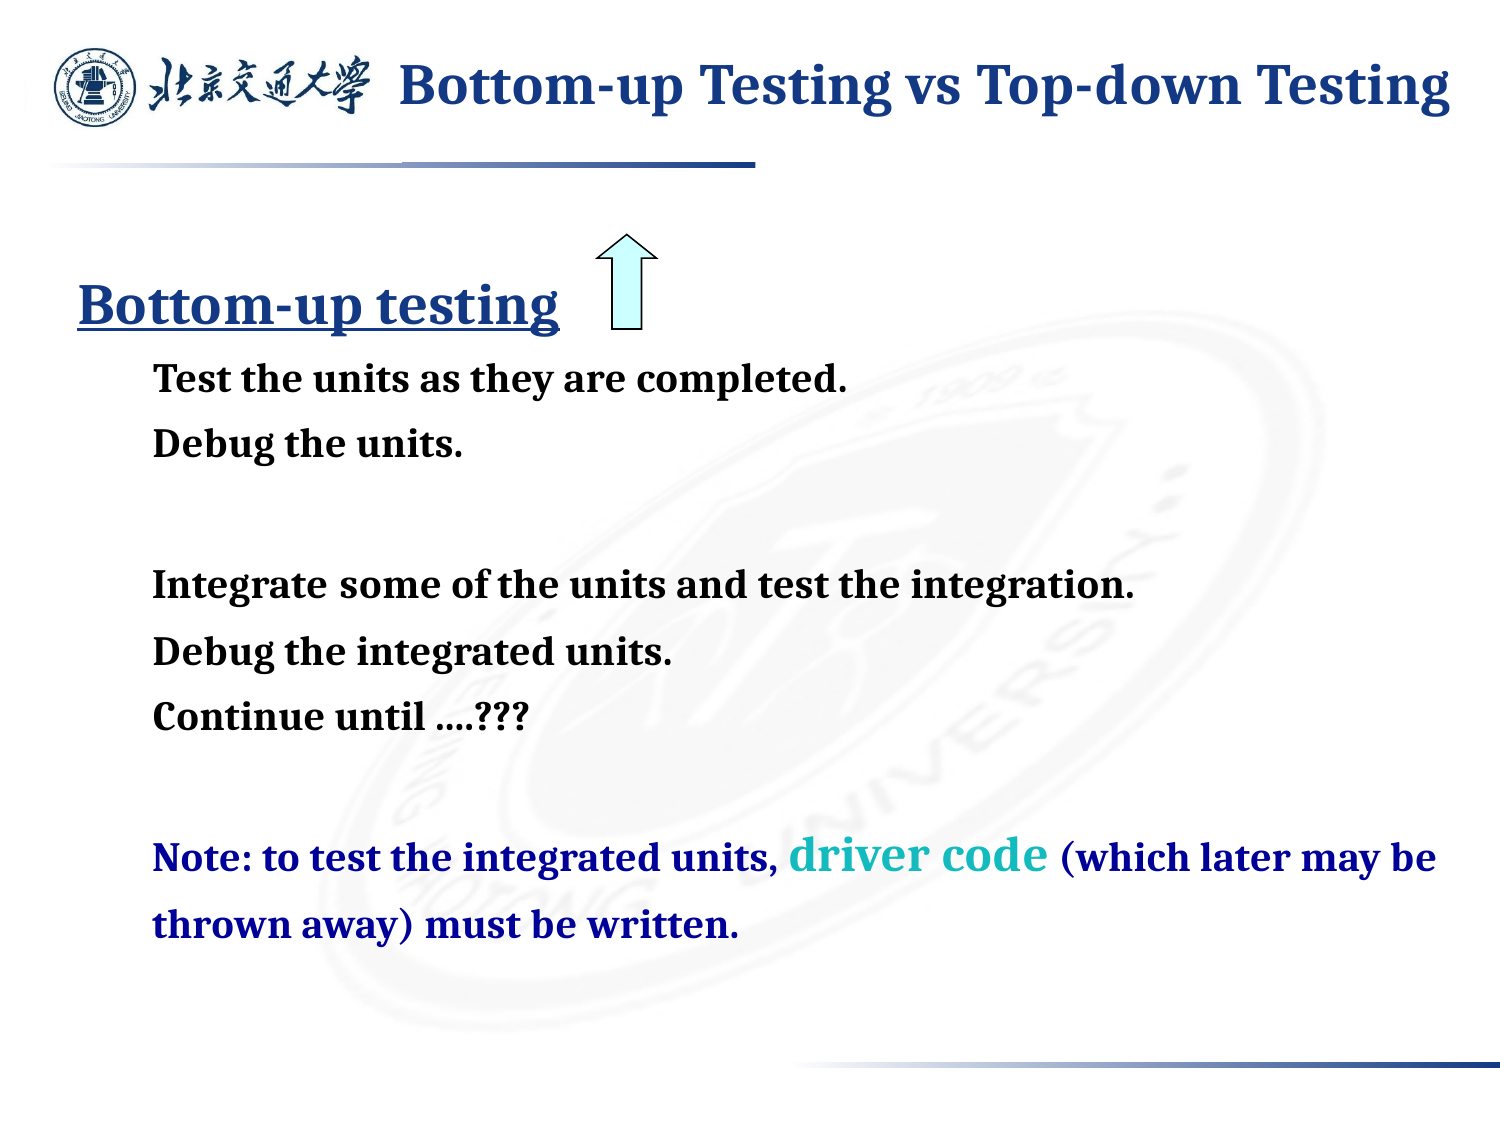

# Bottom-up Testing vs Top-down Testing

Bottom-up testing
Test the units as they are completed.
Debug the units.

Integrate some of the units and test the integration.
Debug the integrated units.
Continue until ....???

Note: to test the integrated units, driver code (which later may be thrown away) must be written.